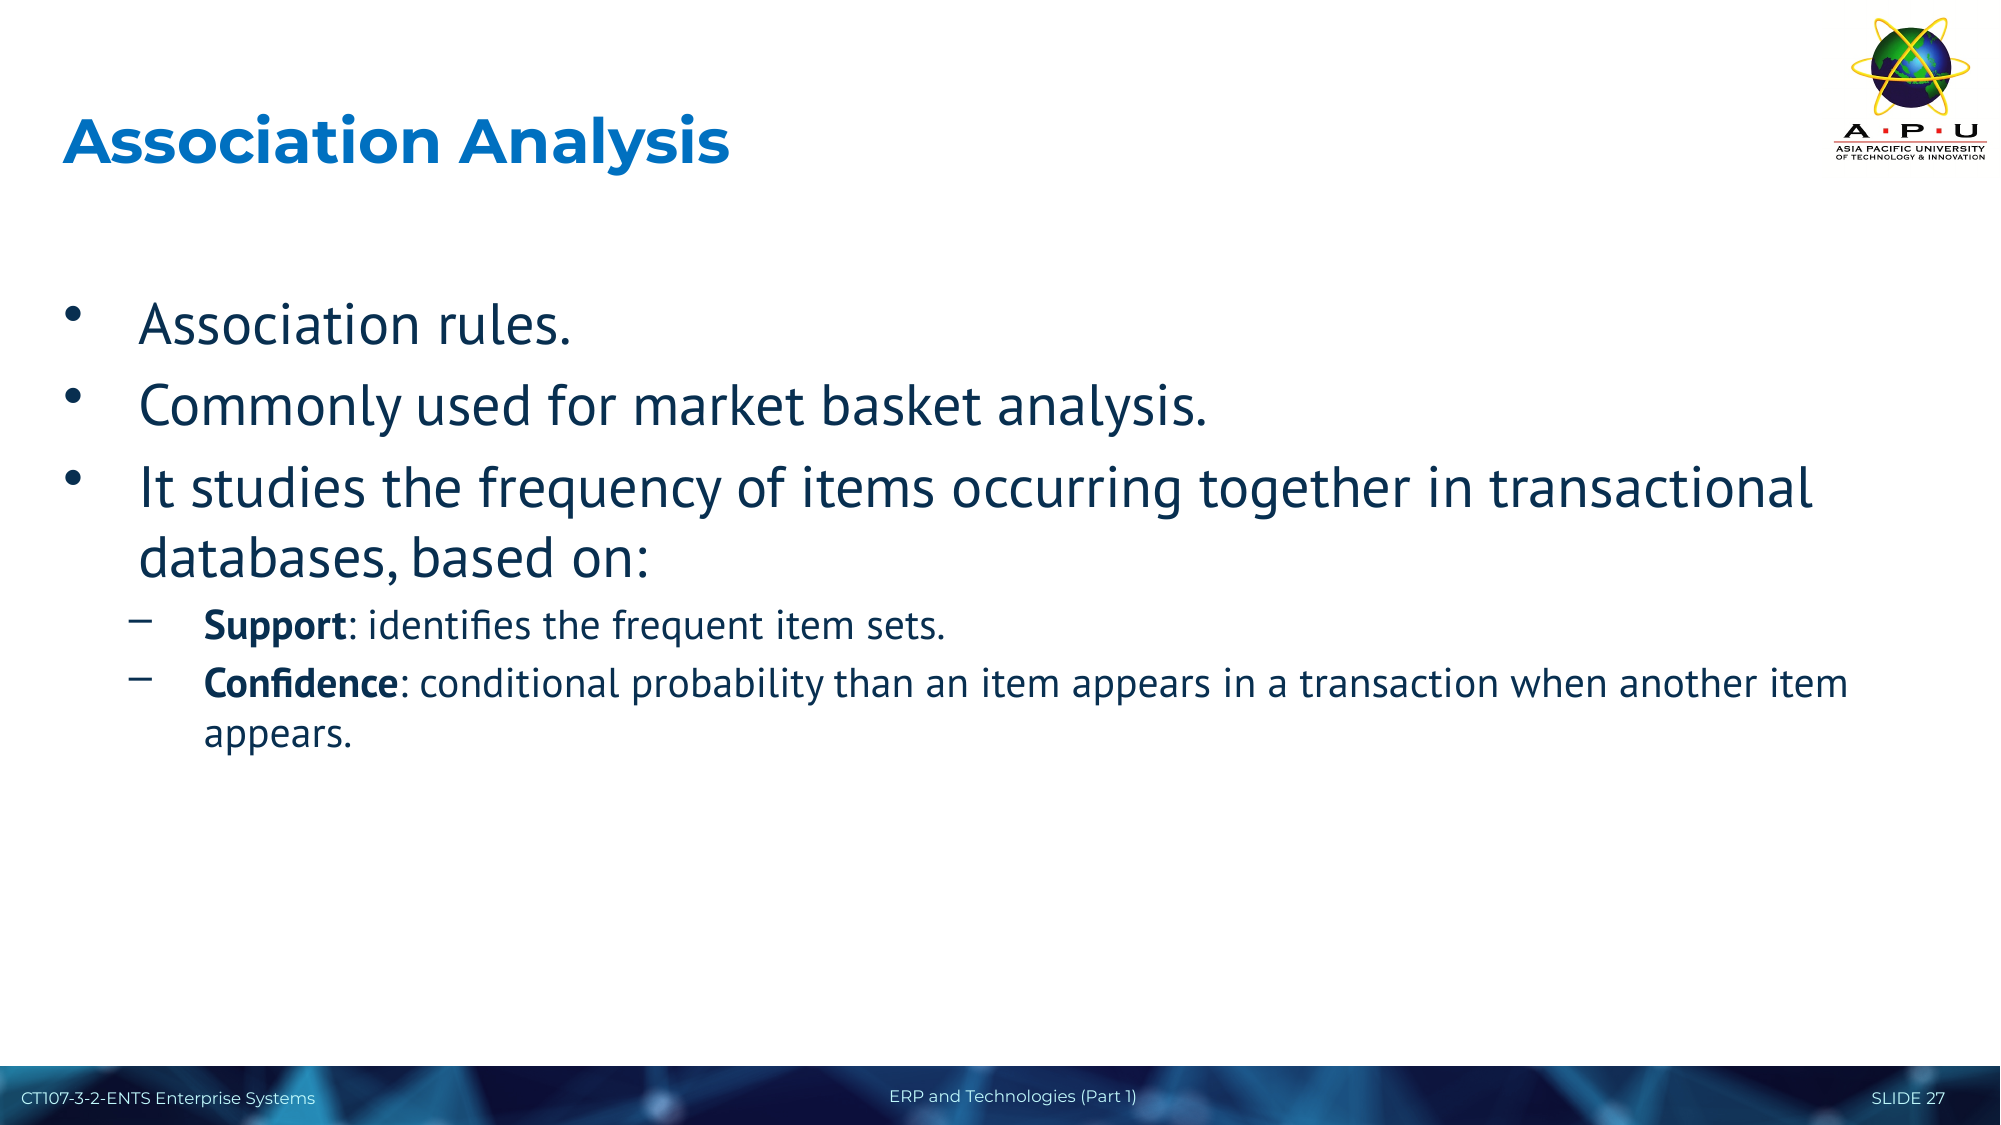

# Association Analysis
Association rules.
Commonly used for market basket analysis.
It studies the frequency of items occurring together in transactional databases, based on:
Support: identifies the frequent item sets.
Confidence: conditional probability than an item appears in a transaction when another item appears.